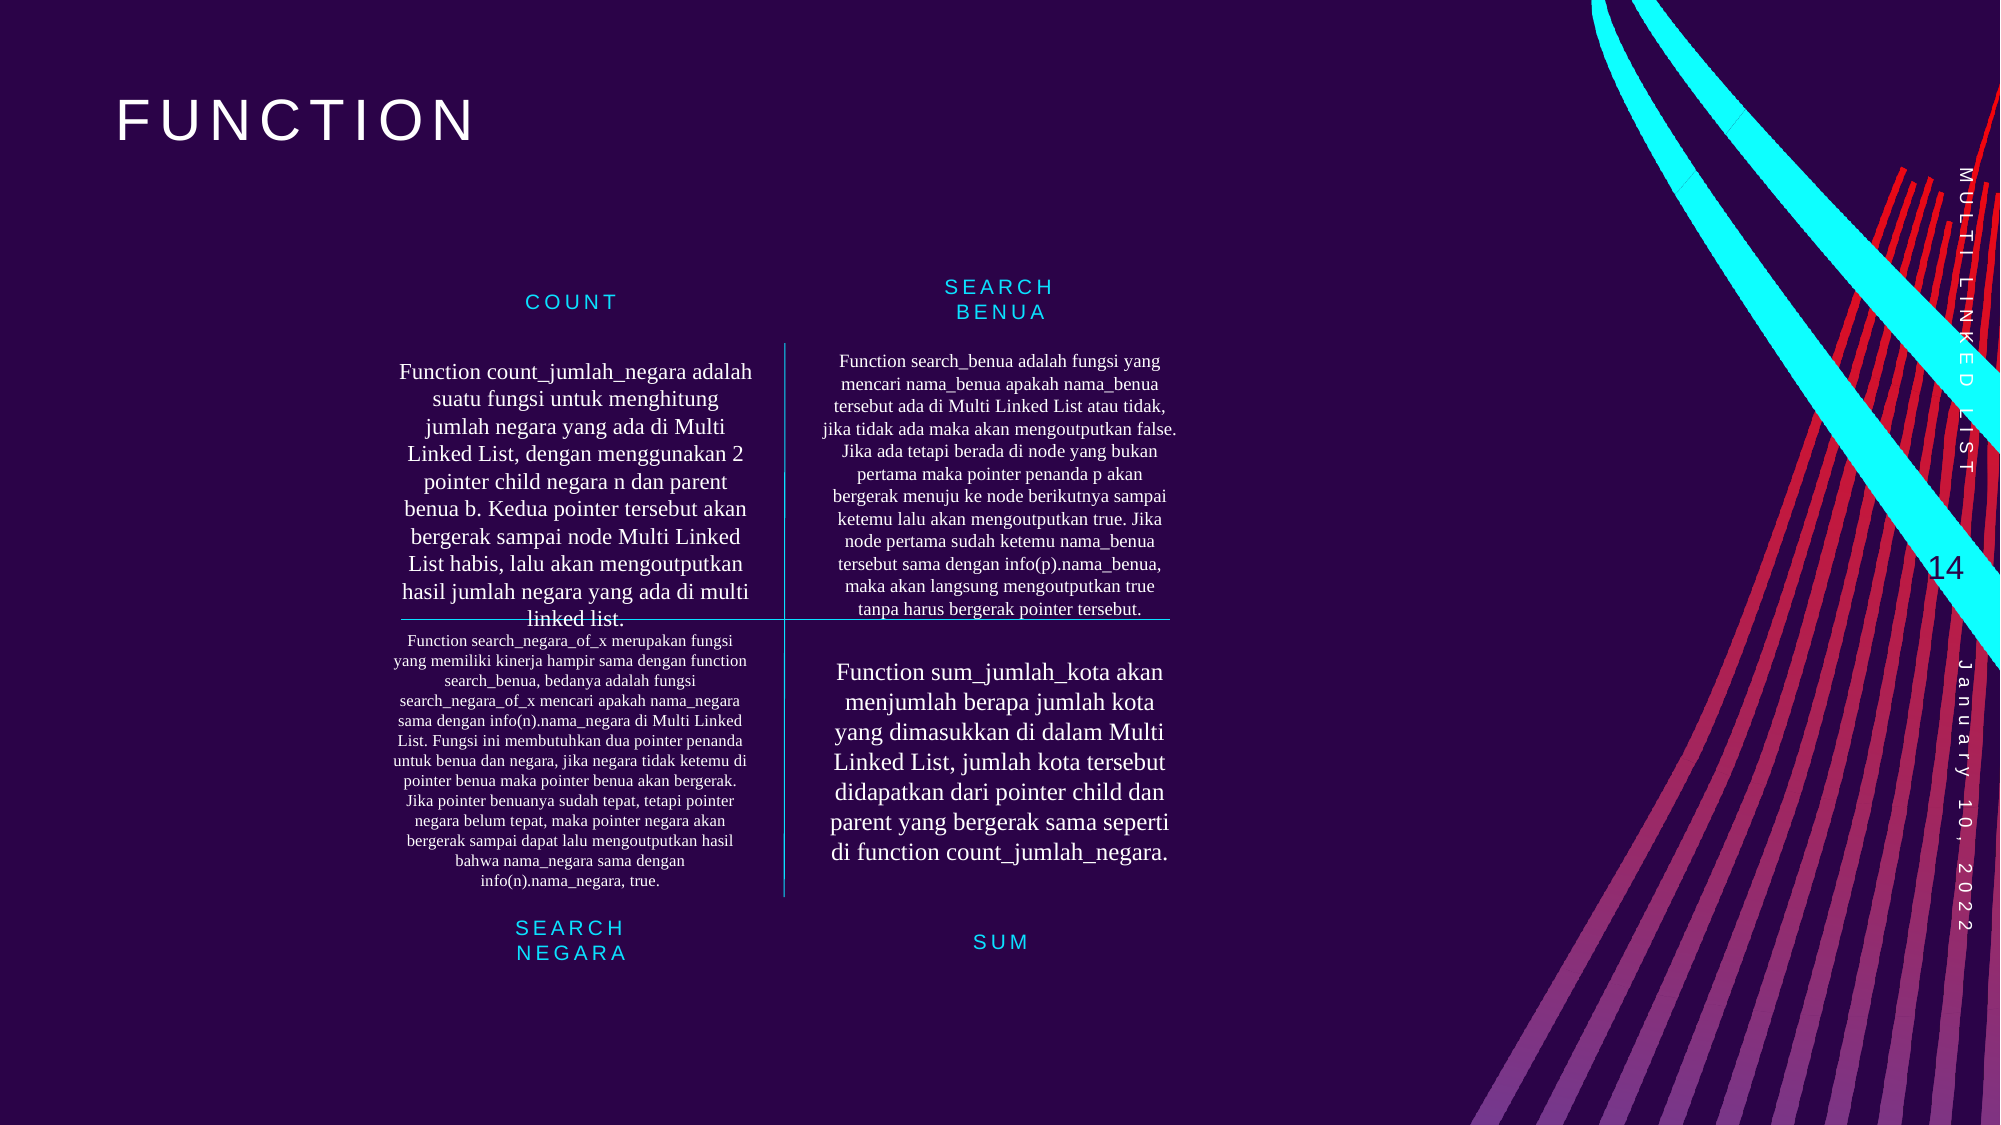

# FUNCTION
MULTI LINKED LIST

SEARCH BENUA
COUNT
Function search_benua adalah fungsi yang mencari nama_benua apakah nama_benua tersebut ada di Multi Linked List atau tidak, jika tidak ada maka akan mengoutputkan false. Jika ada tetapi berada di node yang bukan pertama maka pointer penanda p akan bergerak menuju ke node berikutnya sampai ketemu lalu akan mengoutputkan true. Jika node pertama sudah ketemu nama_benua tersebut sama dengan info(p).nama_benua, maka akan langsung mengoutputkan true tanpa harus bergerak pointer tersebut.
Function count_jumlah_negara adalah suatu fungsi untuk menghitung jumlah negara yang ada di Multi Linked List, dengan menggunakan 2 pointer child negara n dan parent benua b. Kedua pointer tersebut akan bergerak sampai node Multi Linked List habis, lalu akan mengoutputkan hasil jumlah negara yang ada di multi linked list.
14
Function search_negara_of_x merupakan fungsi yang memiliki kinerja hampir sama dengan function search_benua, bedanya adalah fungsi search_negara_of_x mencari apakah nama_negara sama dengan info(n).nama_negara di Multi Linked List. Fungsi ini membutuhkan dua pointer penanda untuk benua dan negara, jika negara tidak ketemu di pointer benua maka pointer benua akan bergerak. Jika pointer benuanya sudah tepat, tetapi pointer negara belum tepat, maka pointer negara akan bergerak sampai dapat lalu mengoutputkan hasil bahwa nama_negara sama dengan info(n).nama_negara, true.
Function sum_jumlah_kota akan menjumlah berapa jumlah kota yang dimasukkan di dalam Multi Linked List, jumlah kota tersebut didapatkan dari pointer child dan parent yang bergerak sama seperti di function count_jumlah_negara.
January 10, 2022

SEARCH NEGARA
SUM